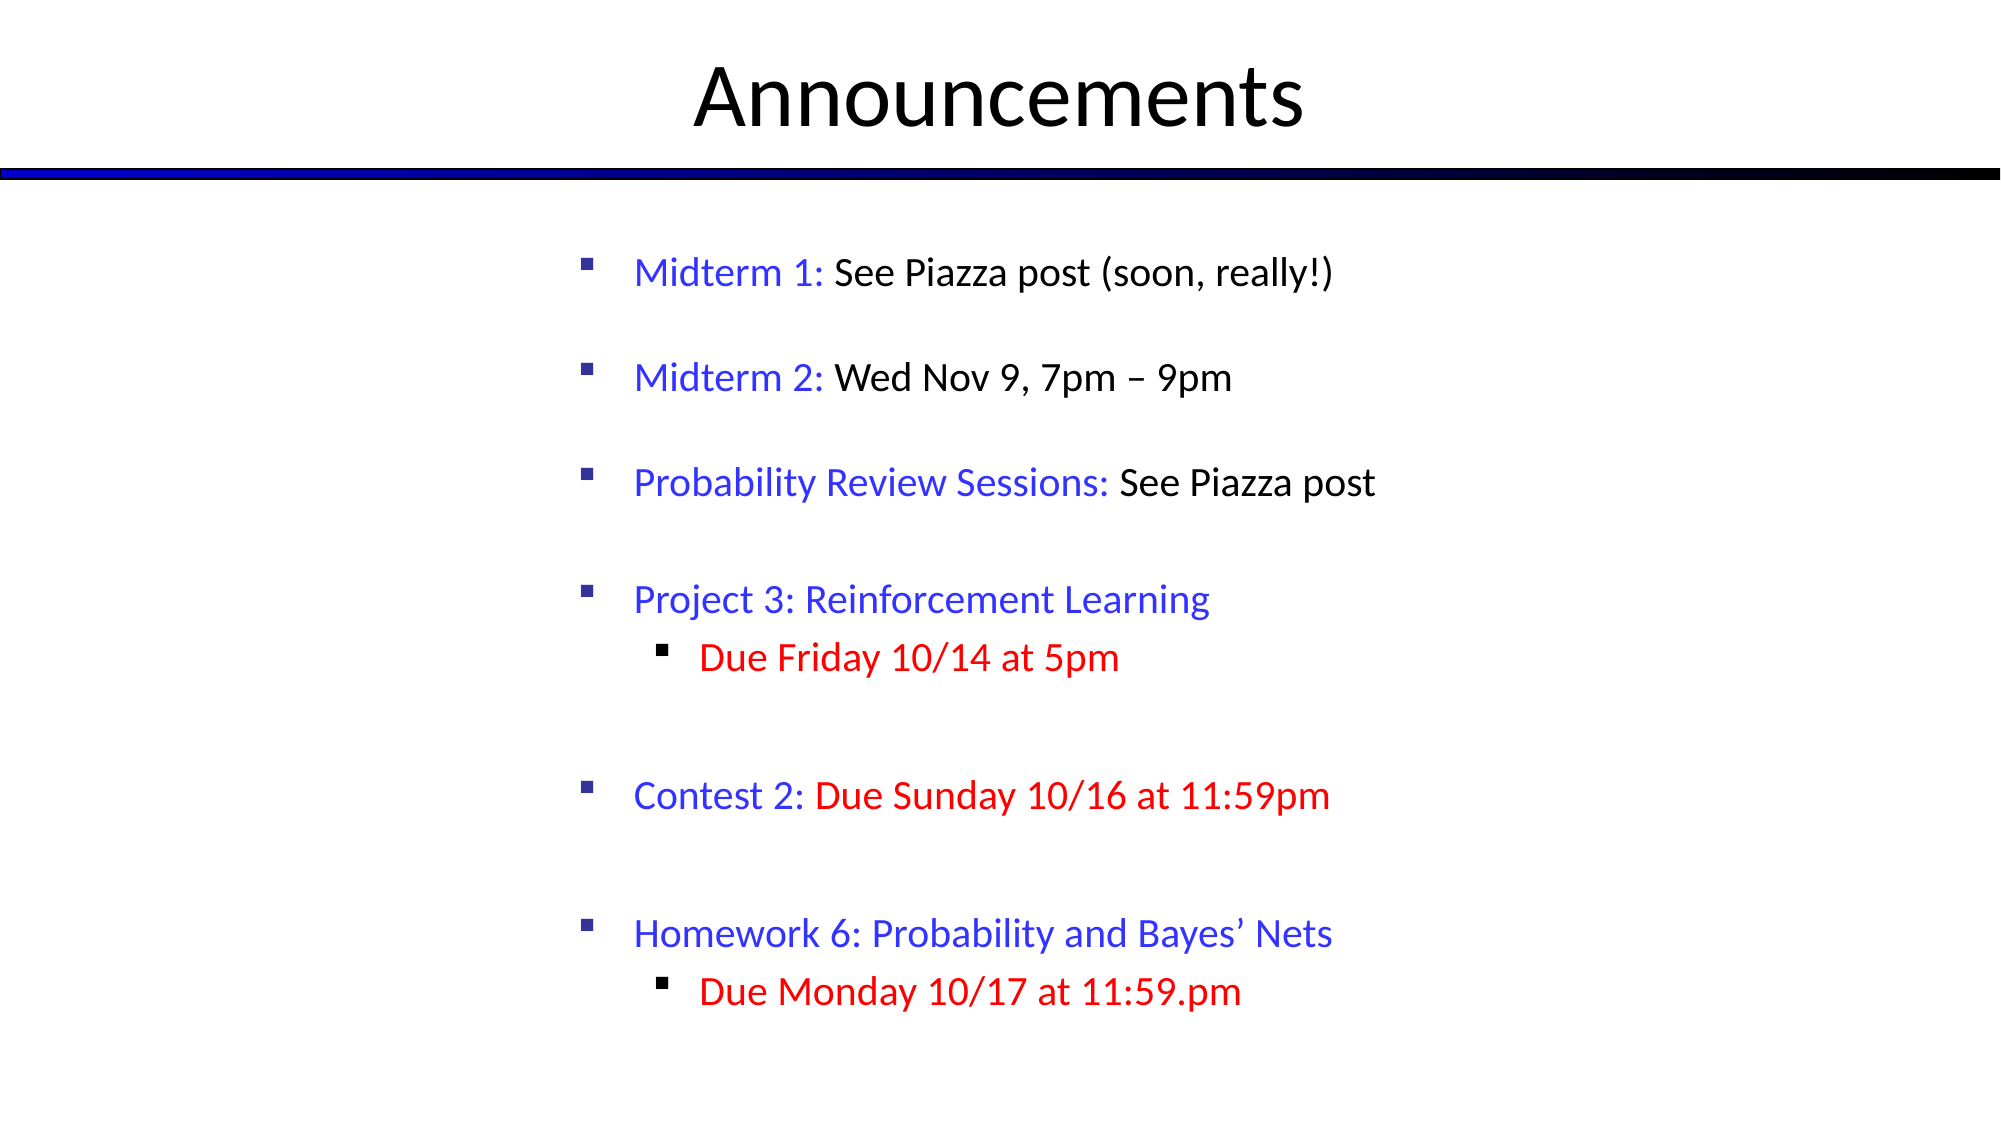

# Announcements
Midterm 1: See Piazza post (soon, really!)

Midterm 2: Wed Nov 9, 7pm – 9pm

Probability Review Sessions: See Piazza post

Project 3: Reinforcement Learning
Due Friday 10/14 at 5pm

Contest 2: Due Sunday 10/16 at 11:59pm

Homework 6: Probability and Bayes’ Nets
Due Monday 10/17 at 11:59.pm